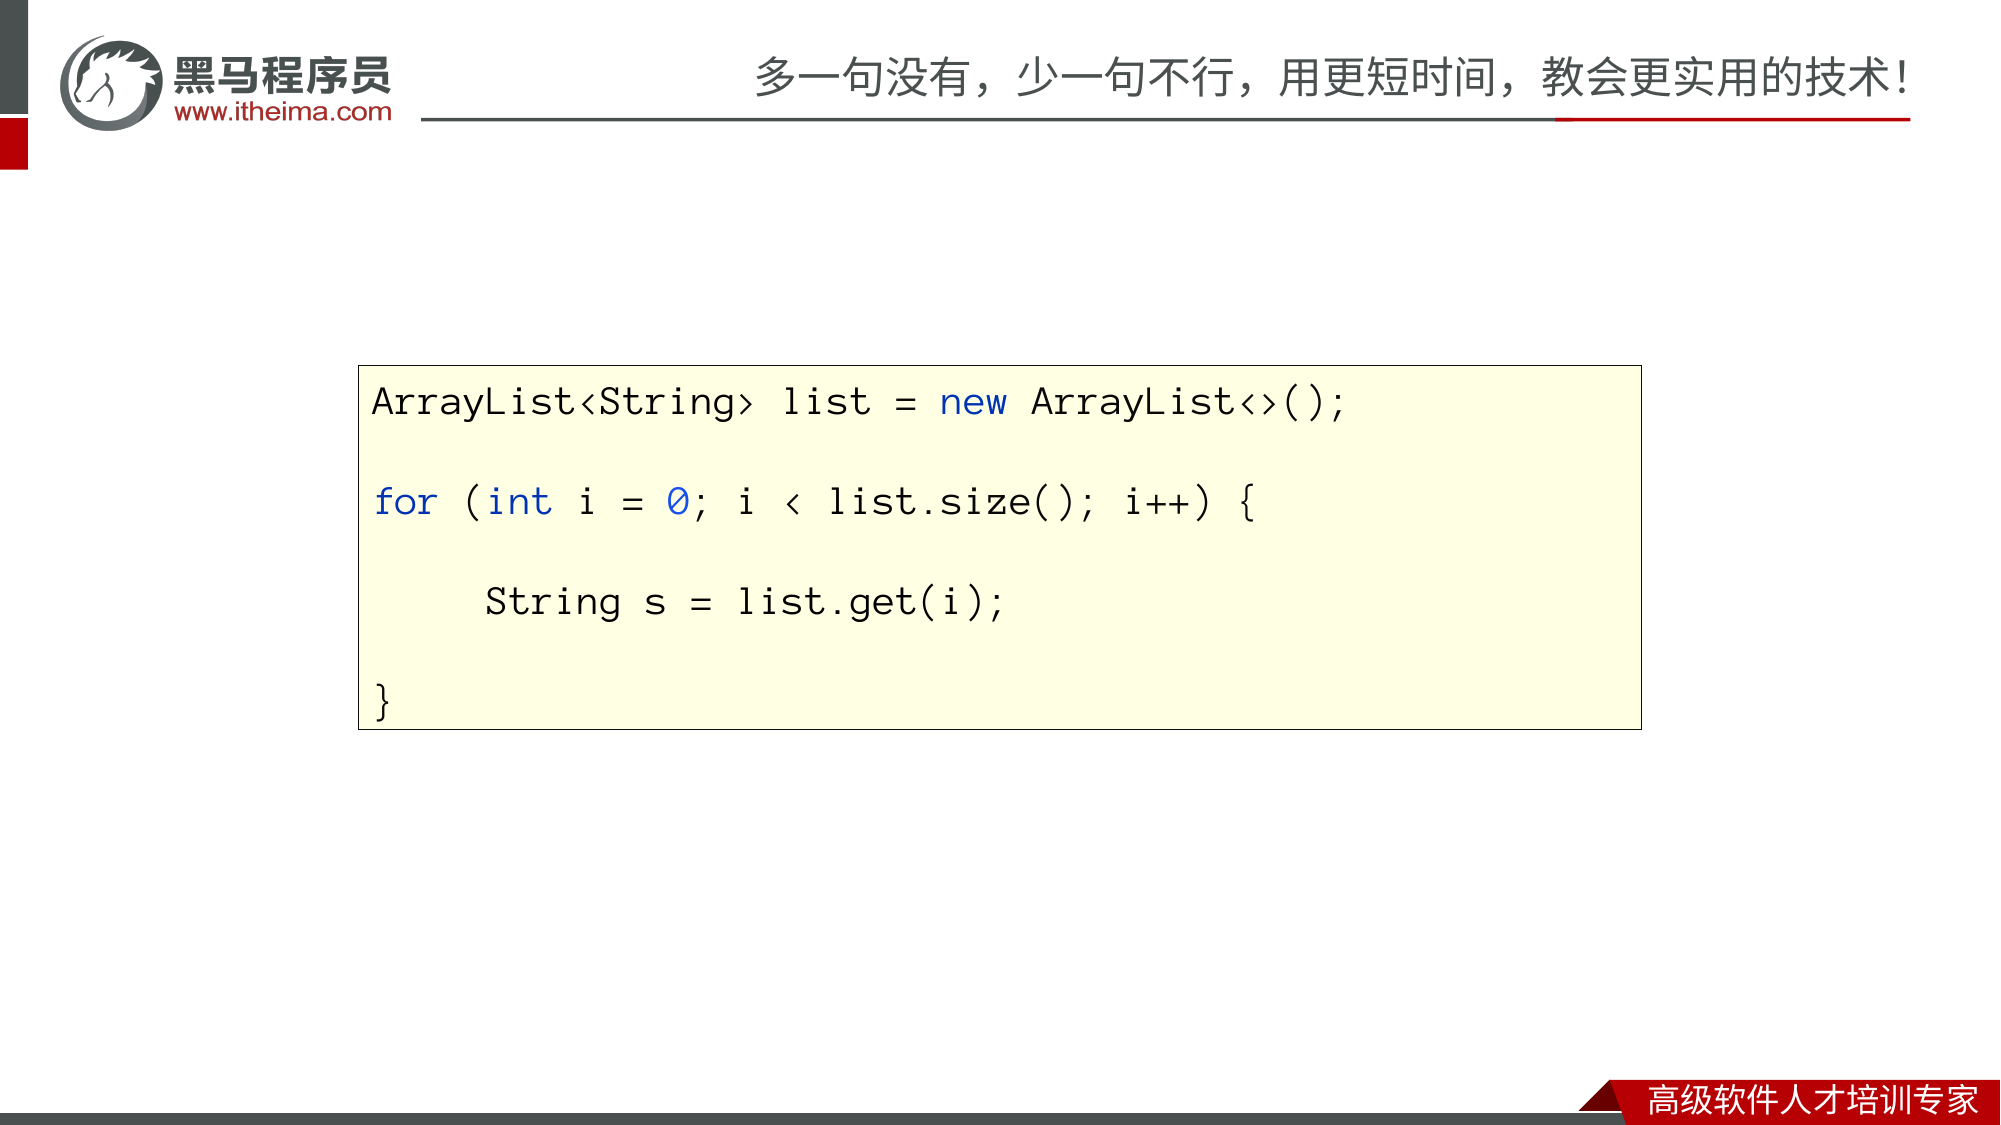

ArrayList<String> list = new ArrayList<>();
for (int i = 0; i < list.size(); i++) {
     String s = list.get(i);
}